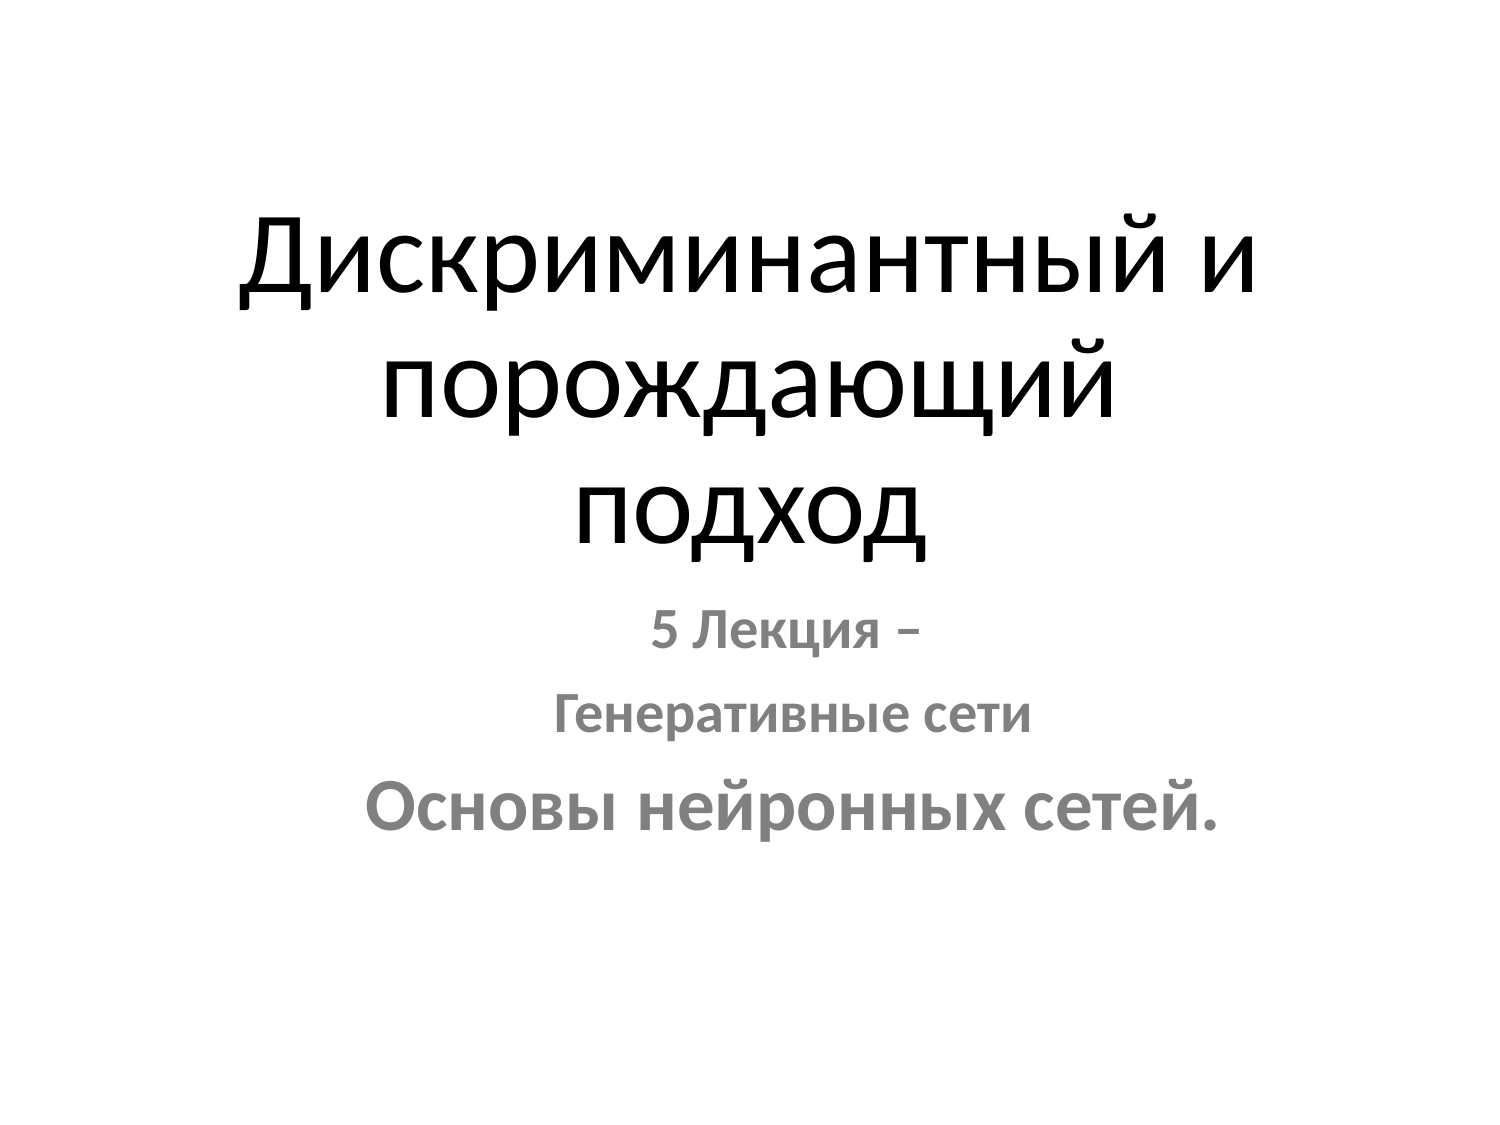

# Дискриминантный и порождающий подход
5 Лекция –
Генеративные сети
Основы нейронных сетей.